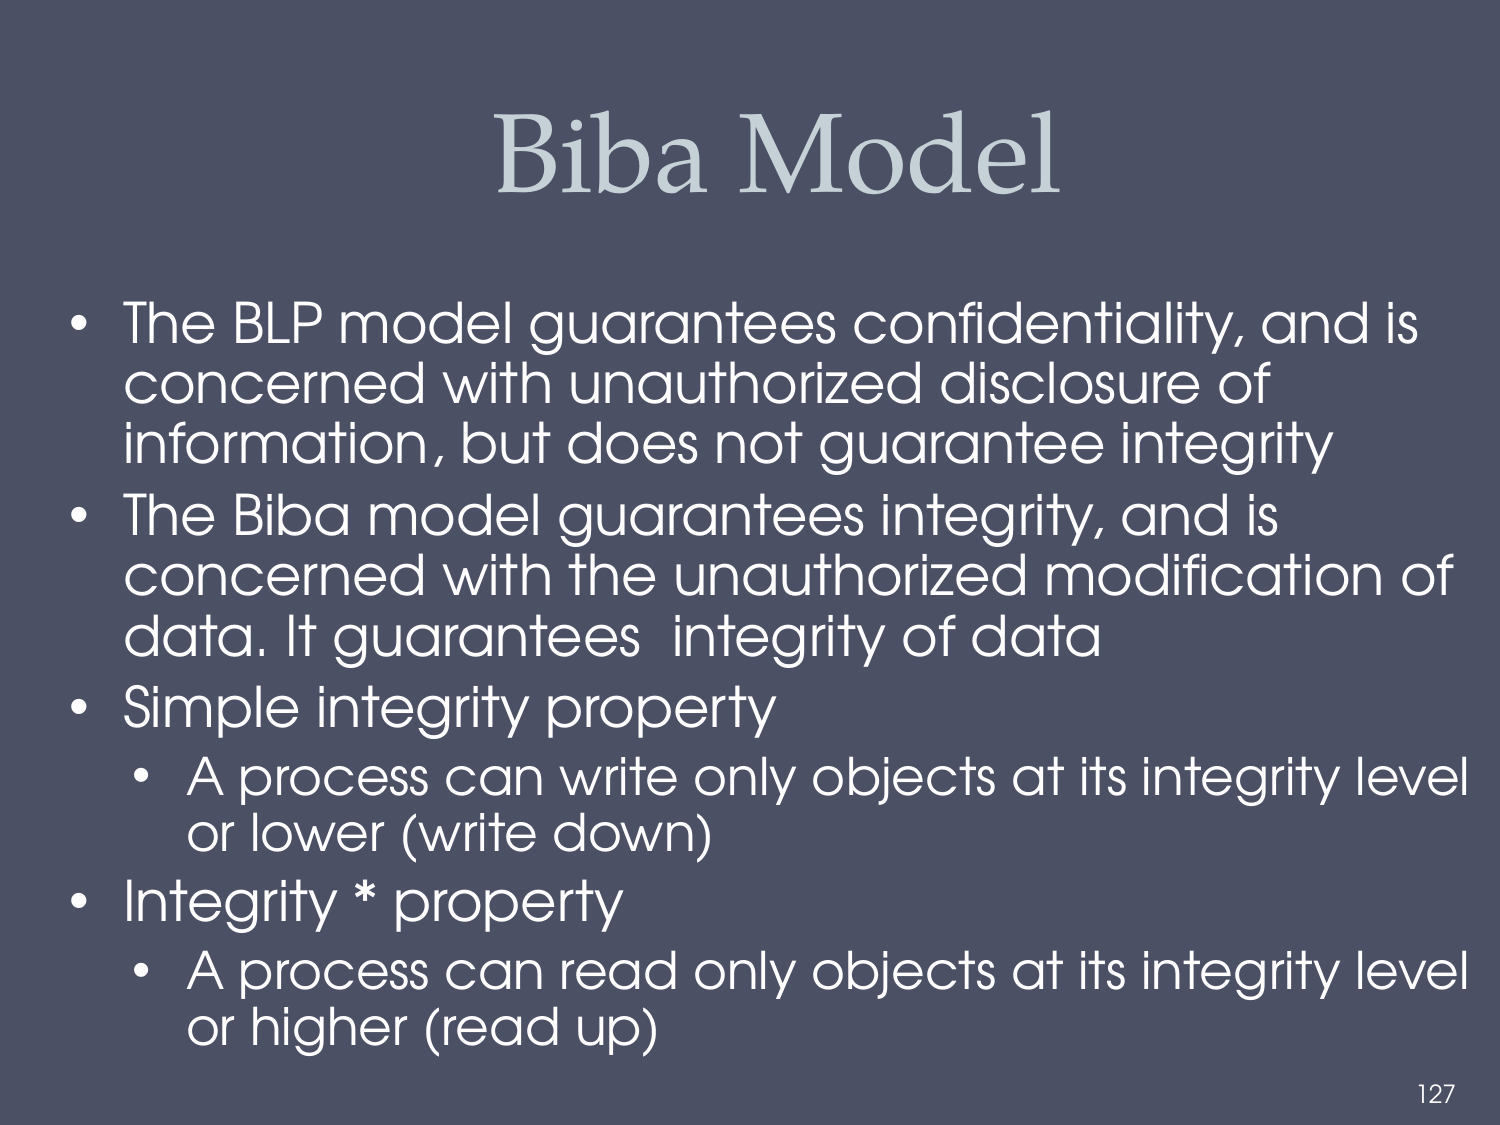

Biba Model

The BLP model guarantees confidentiality, and is concerned with unauthorized disclosure of information, but does not guarantee integrity
The Biba model guarantees integrity, and is concerned with the unauthorized modification of data. It guarantees  integrity of data
Simple integrity property
A process can write only objects at its integrity level or lower (write down)
Integrity * property
A process can read only objects at its integrity level or higher (read up)

127